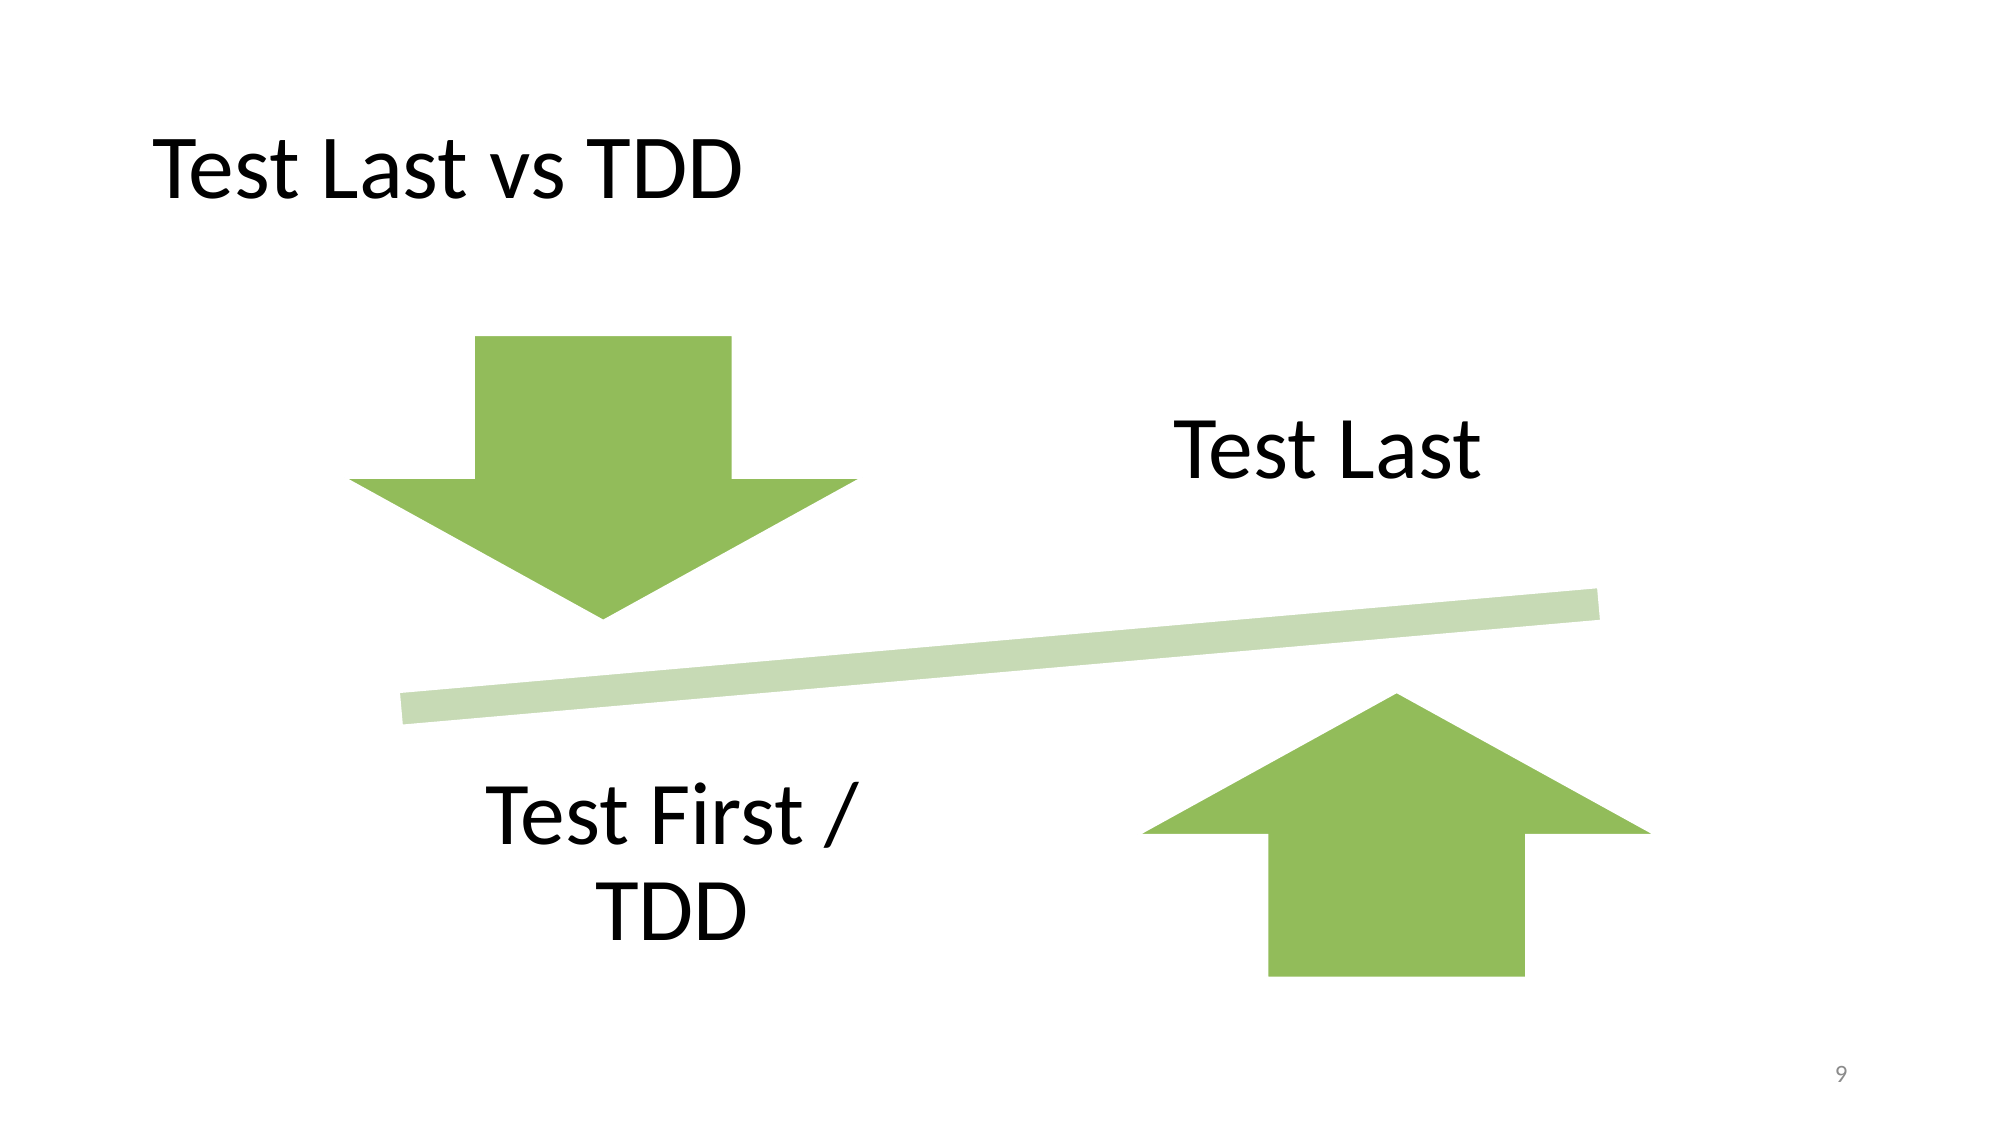

# Test Last vs TDD
Test Last
Test First / TDD
9